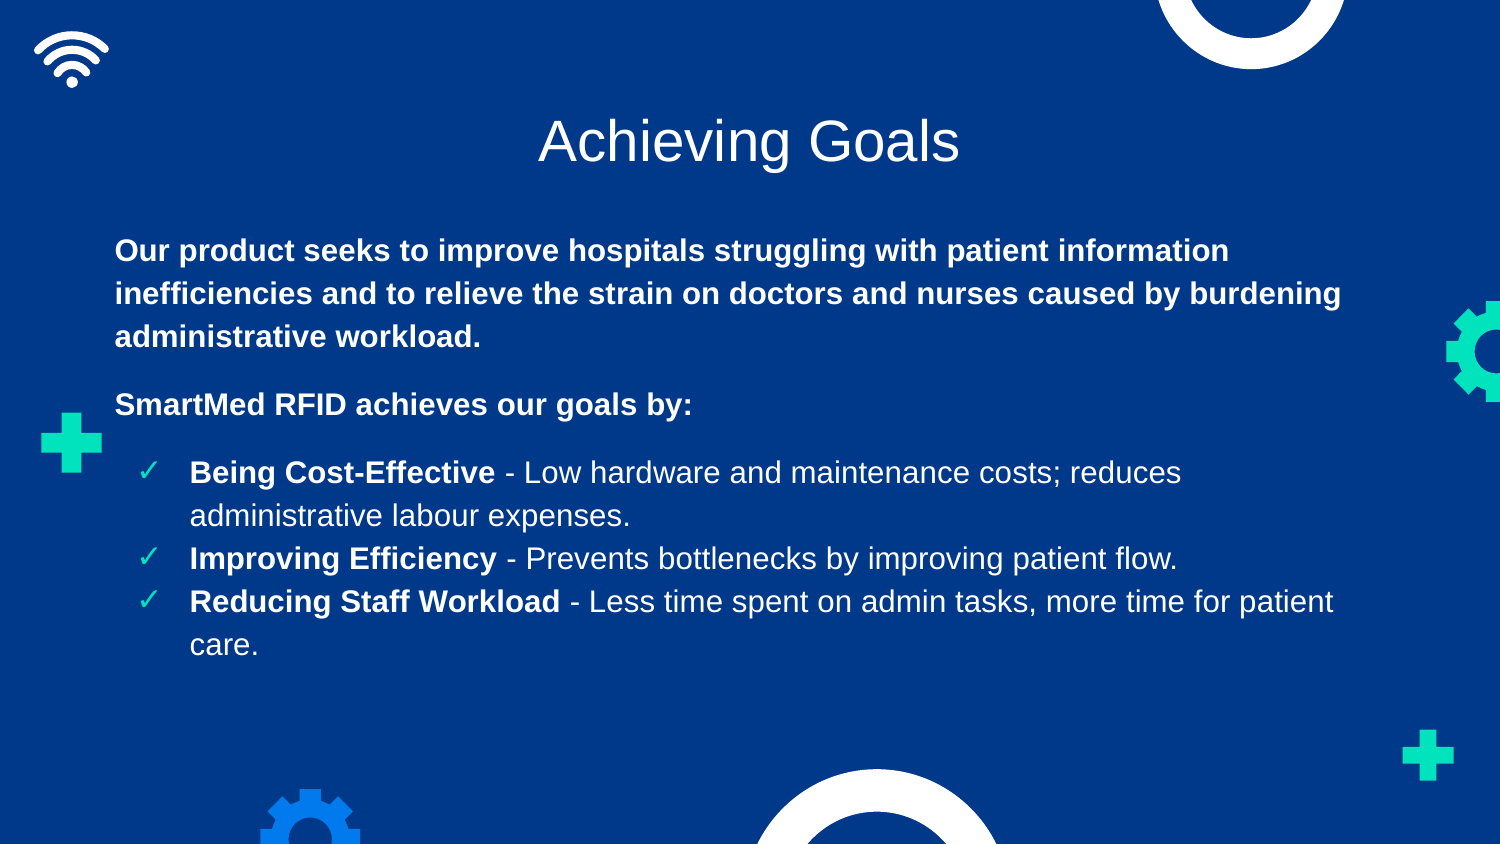

# Achieving Goals

Our product seeks to improve hospitals struggling with patient information inefficiencies and to relieve the strain on doctors and nurses caused by burdening administrative workload.
SmartMed RFID achieves our goals by:
Being Cost-Effective - Low hardware and maintenance costs; reduces administrative labour expenses.
Improving Efficiency - Prevents bottlenecks by improving patient flow.
Reducing Staff Workload - Less time spent on admin tasks, more time for patient care.